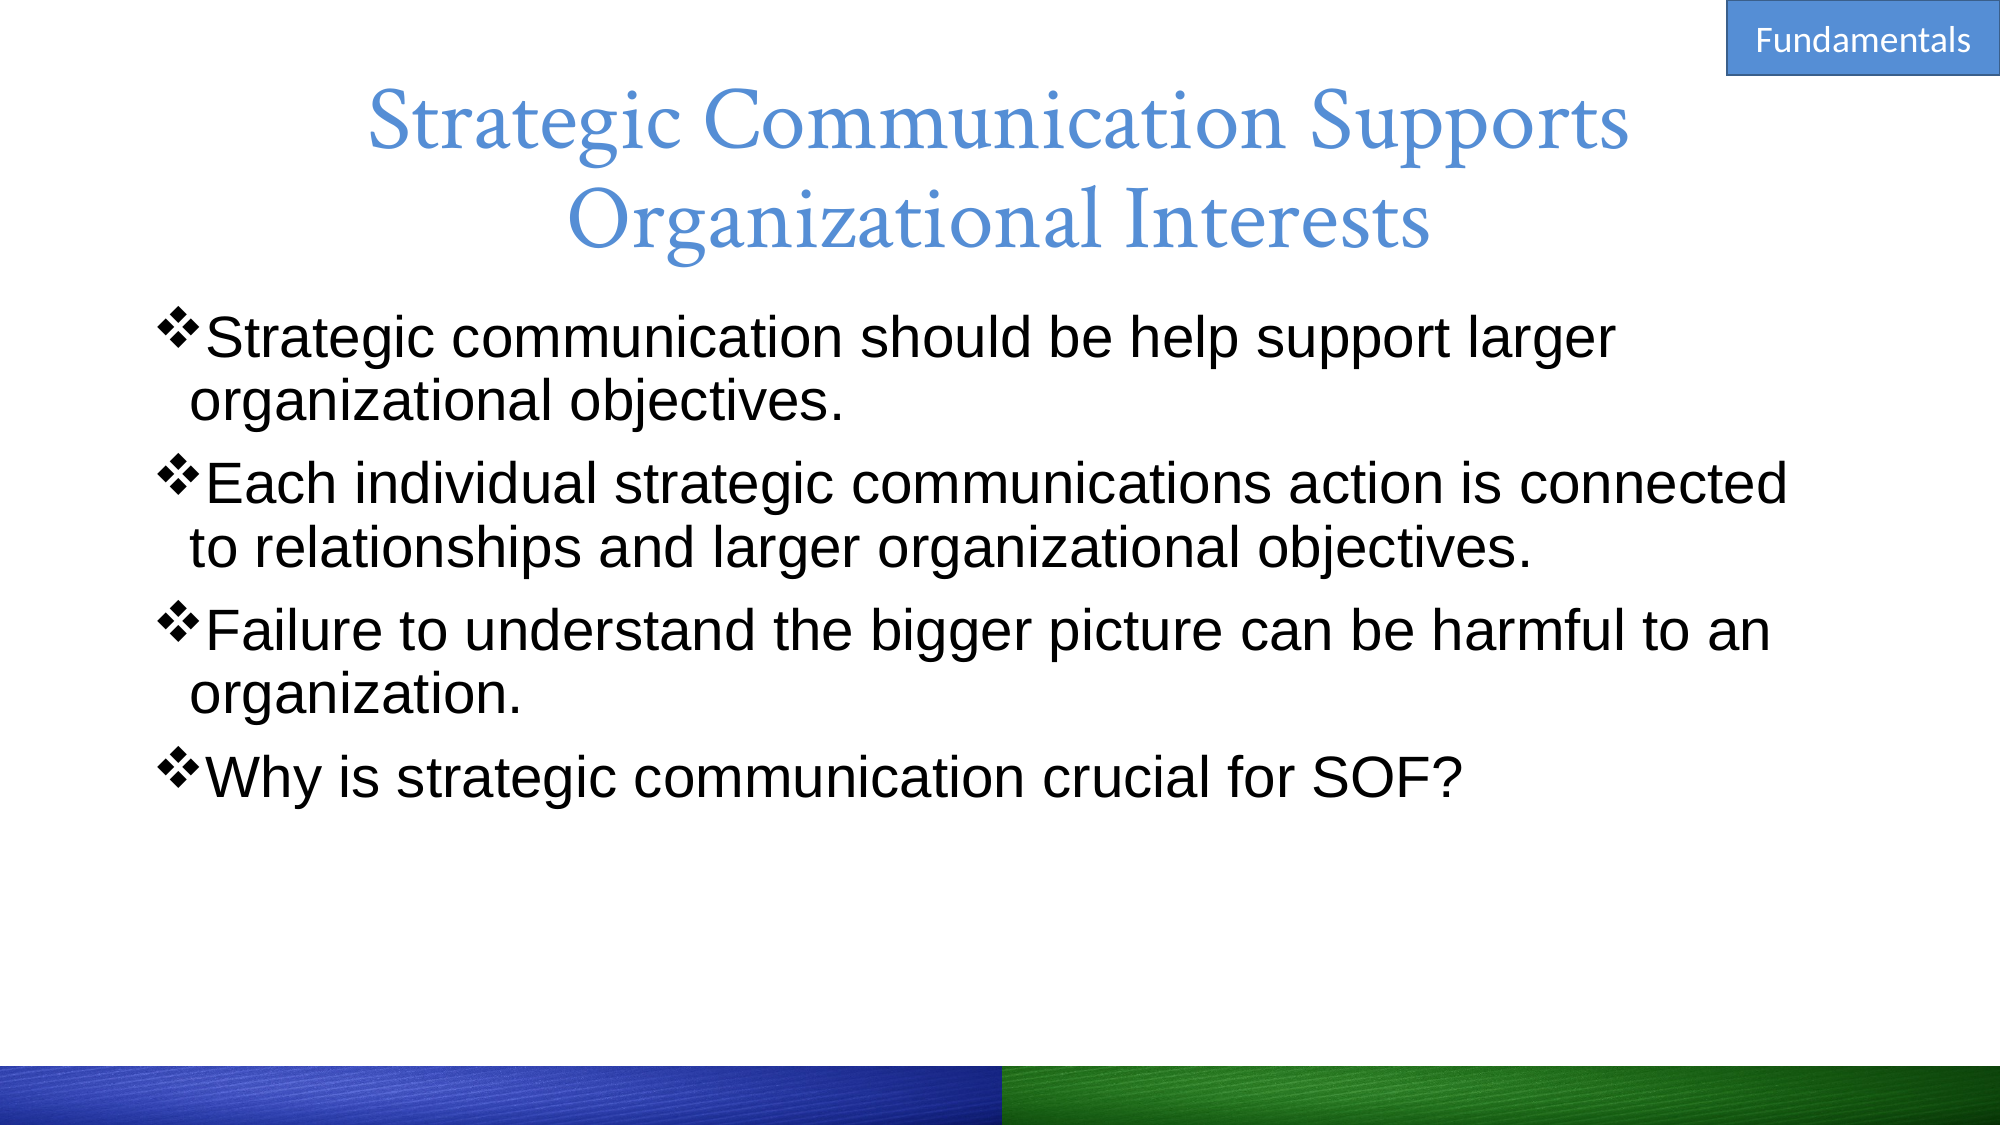

Fundamentals
# Strategic Communication Supports Organizational Interests
Strategic communication should be help support larger organizational objectives.
Each individual strategic communications action is connected to relationships and larger organizational objectives.
Failure to understand the bigger picture can be harmful to an organization.
Why is strategic communication crucial for SOF?